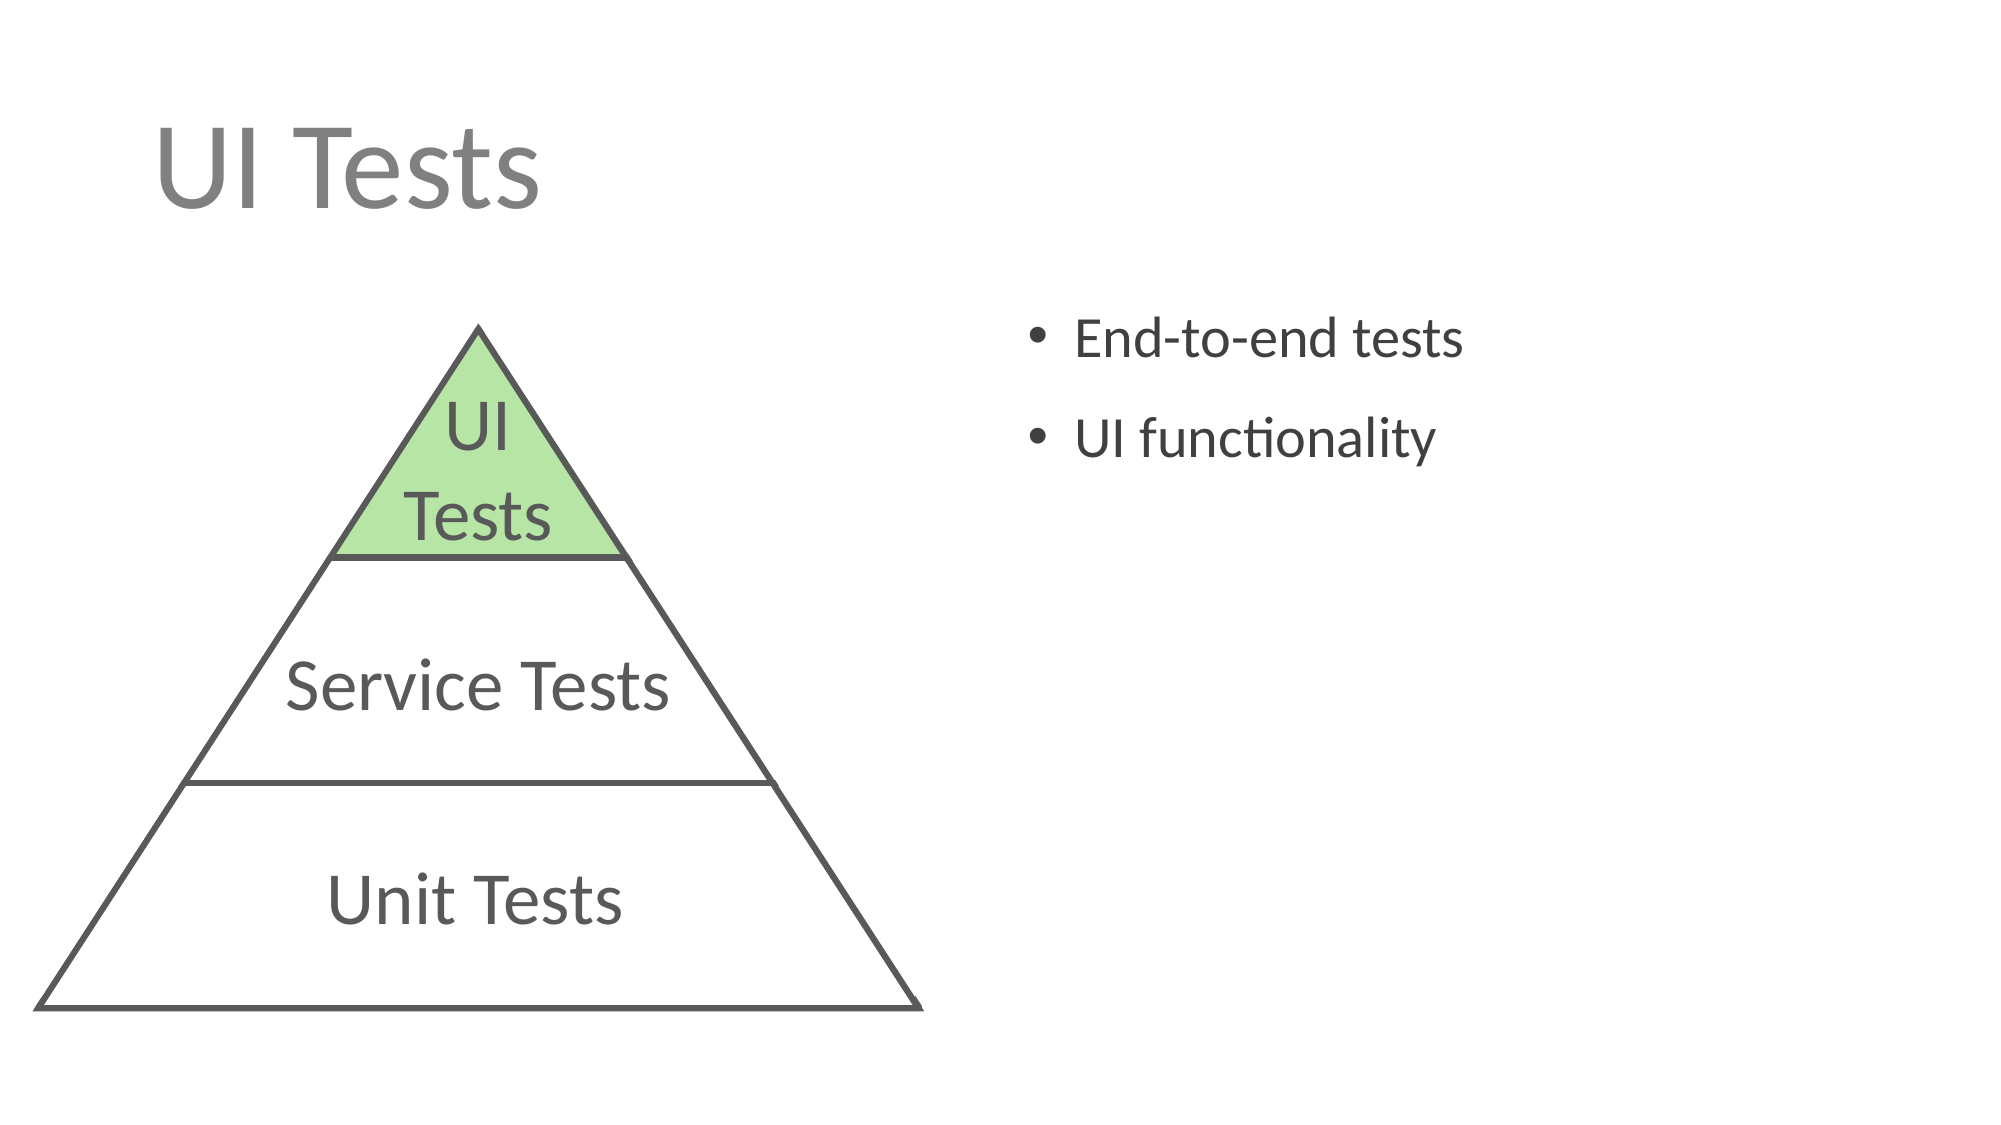

# UI Tests

End-to-end tests
UI functionality

UI
Tests

Service Tests

Unit Tests